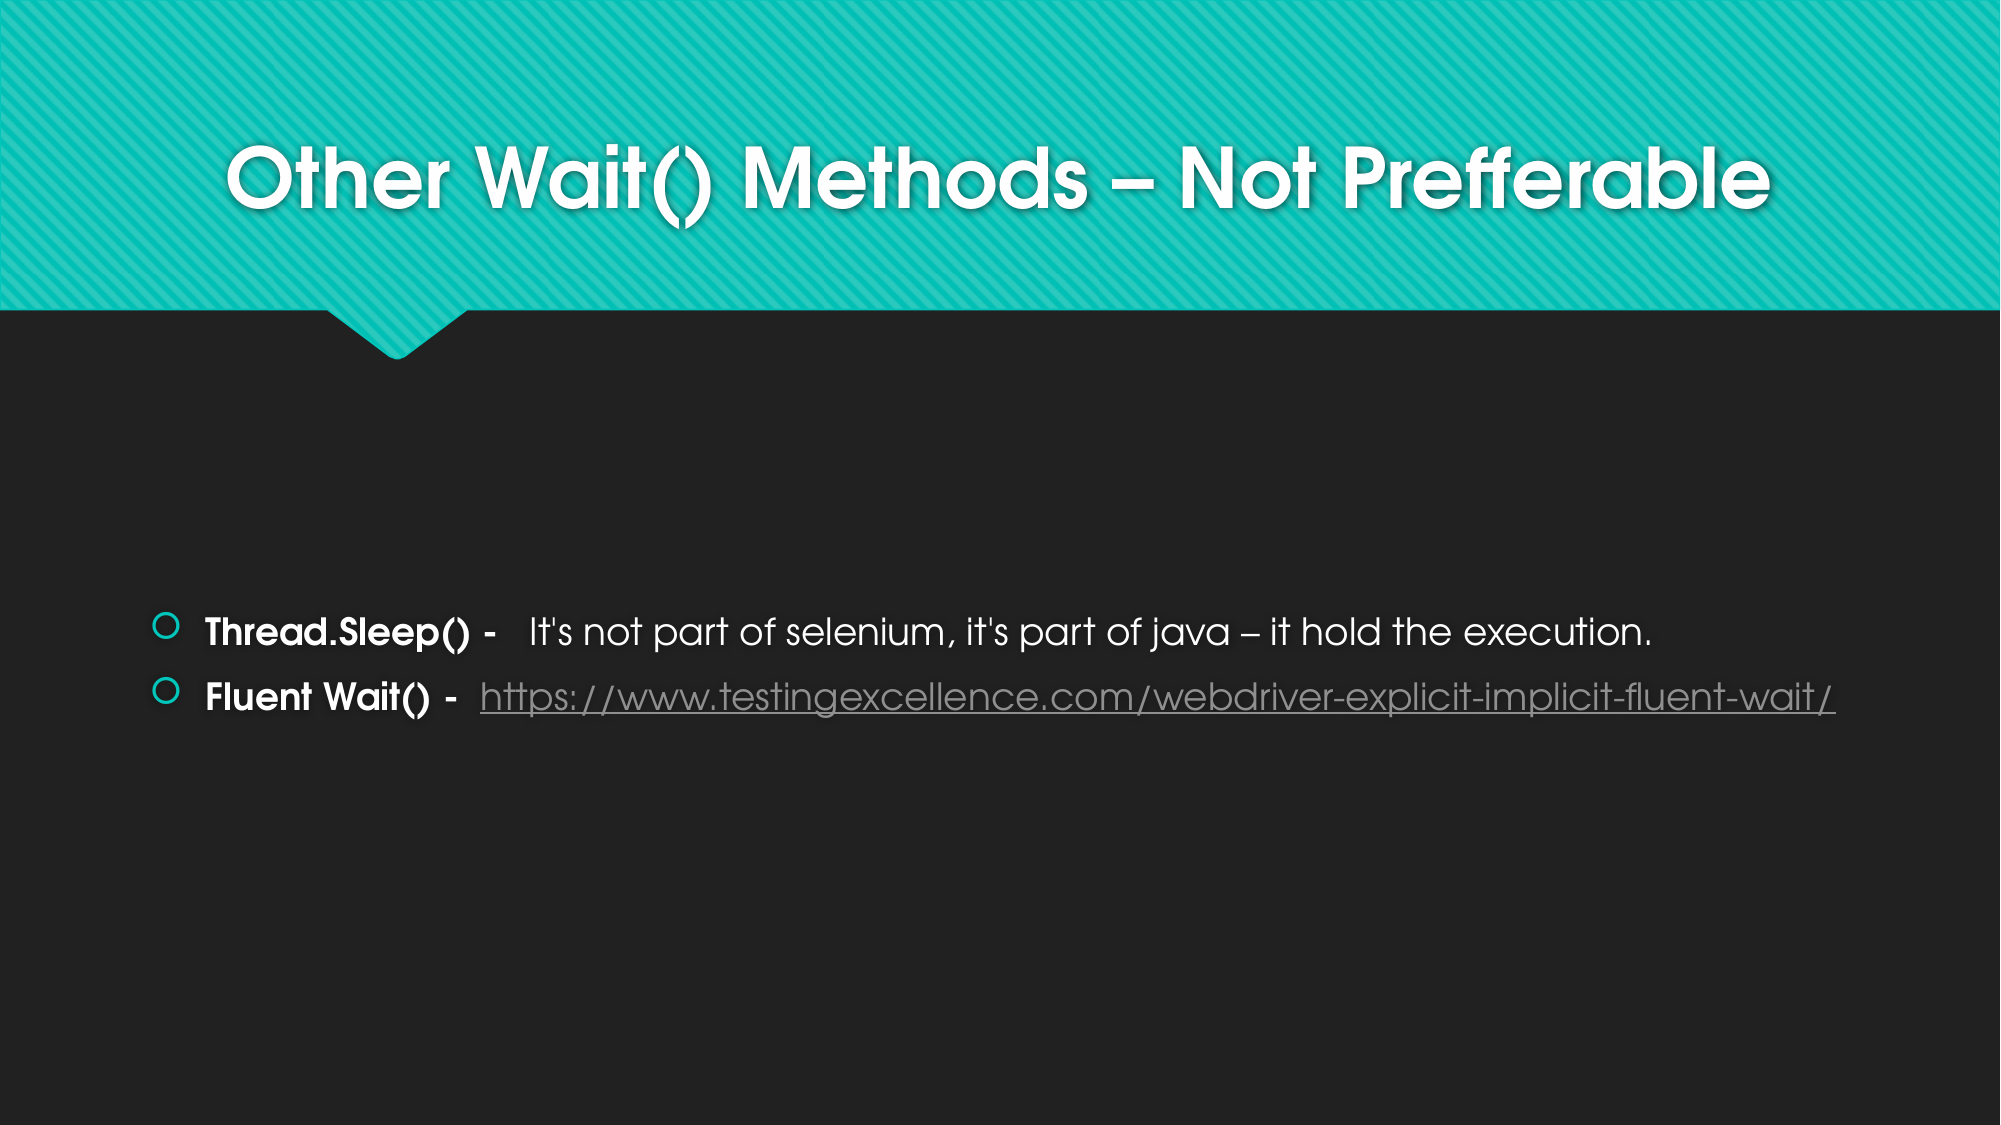

# Other Wait() Methods – Not Prefferable
Thread.Sleep() -   It's not part of selenium, it's part of java – it hold the execution.
Fluent Wait() -  https://www.testingexcellence.com/webdriver-explicit-implicit-fluent-wait/